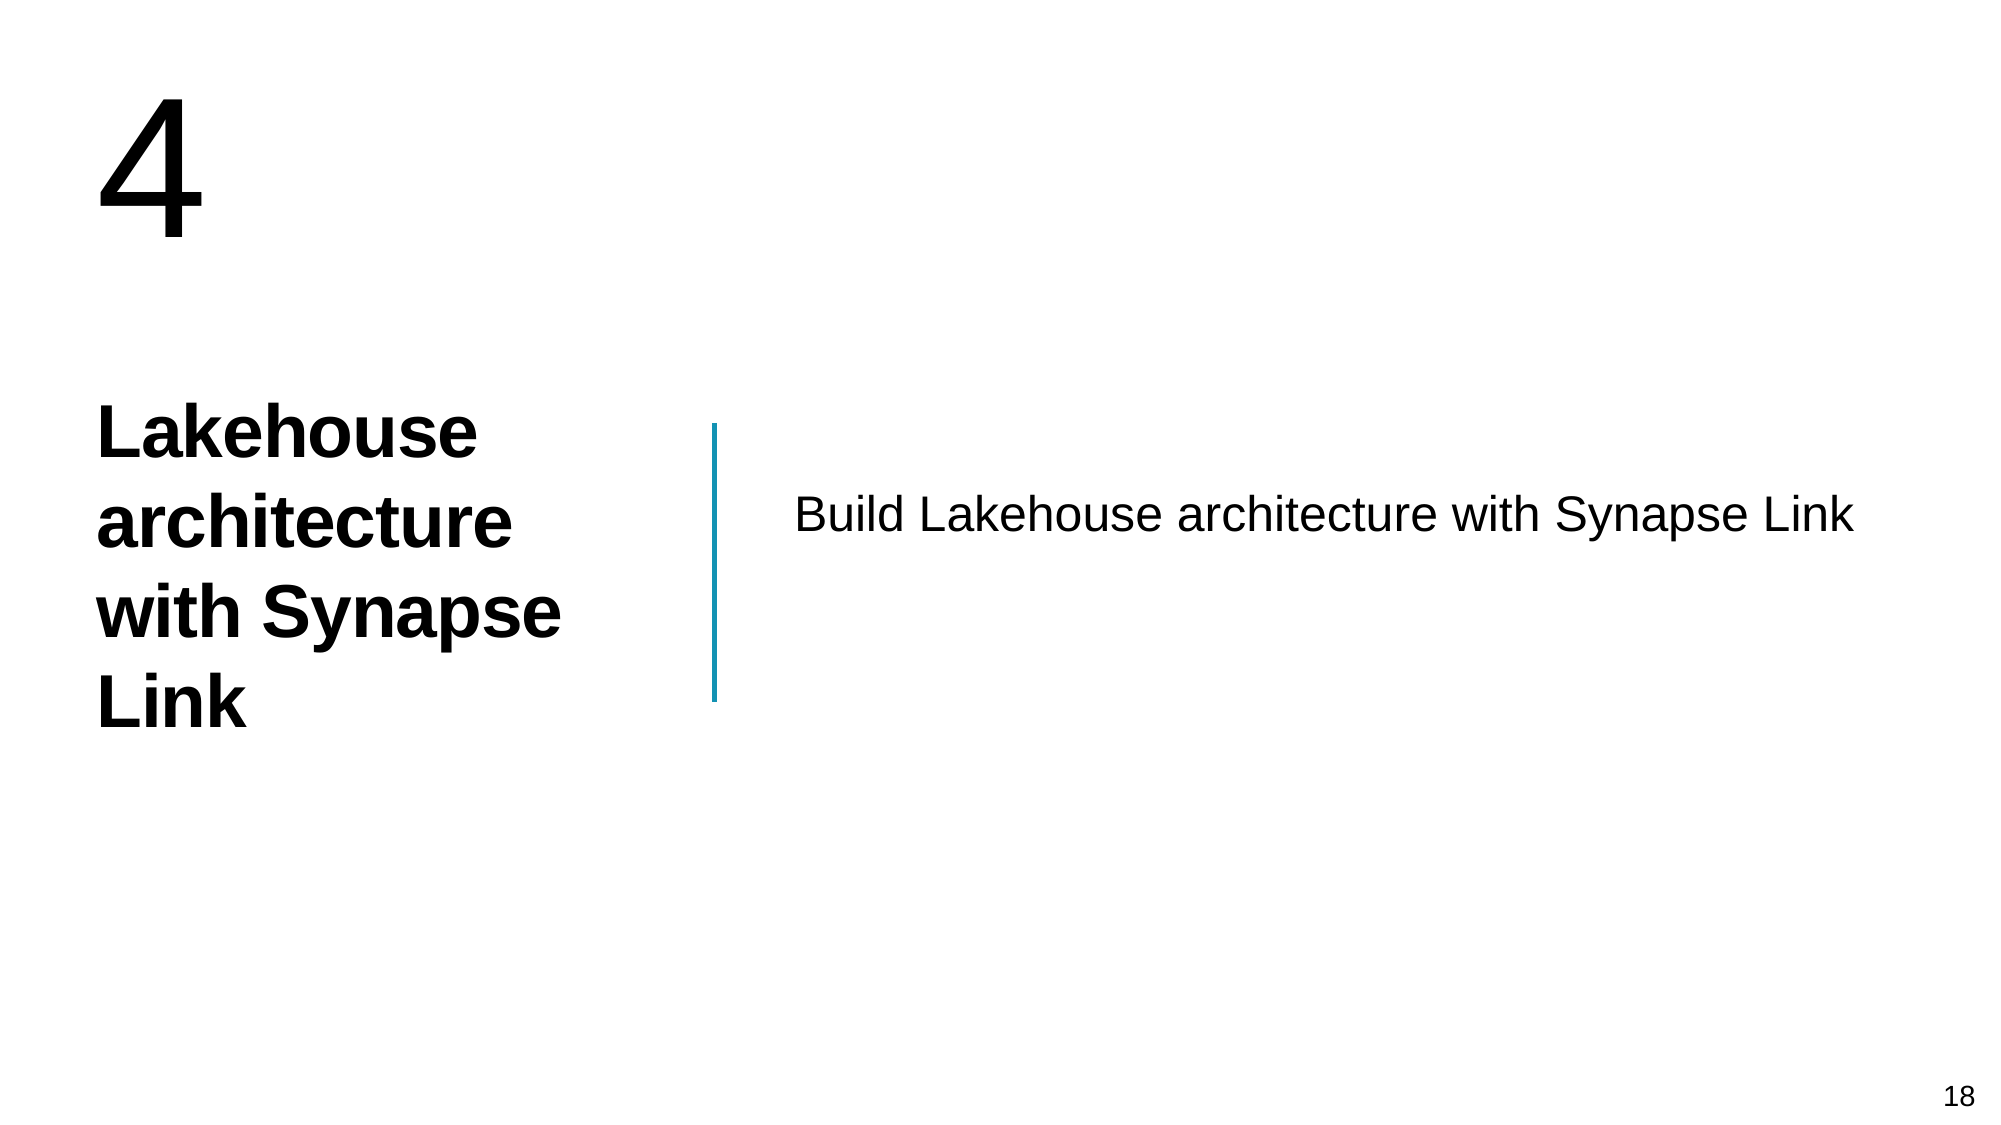

4
# Lakehouse architecture with Synapse Link
Build Lakehouse architecture with Synapse Link